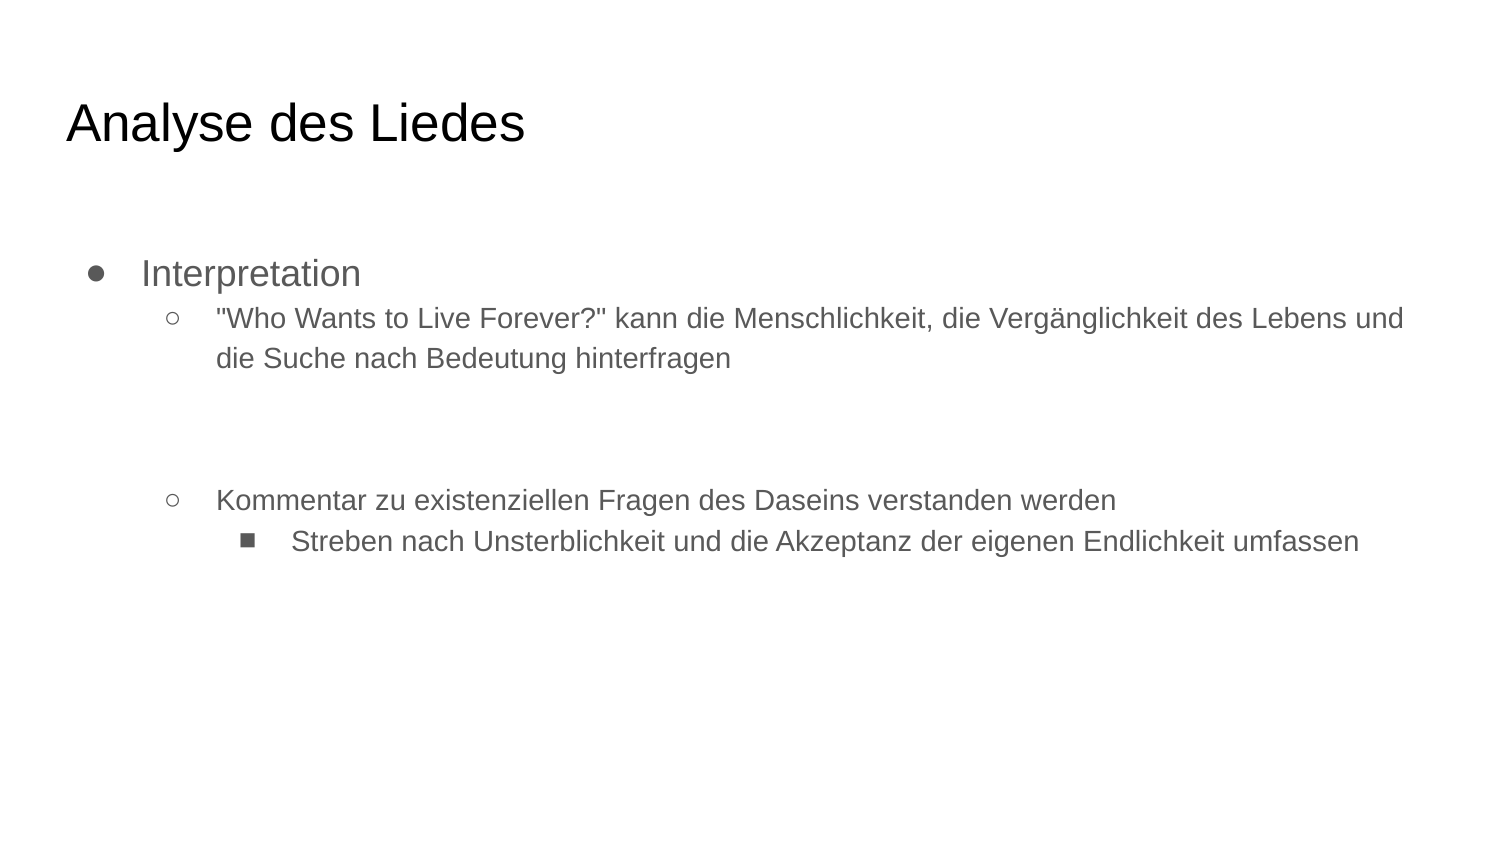

# Analyse des Liedes

Interpretation
"Who Wants to Live Forever?" kann die Menschlichkeit, die Vergänglichkeit des Lebens und die Suche nach Bedeutung hinterfragen

Kommentar zu existenziellen Fragen des Daseins verstanden werden
Streben nach Unsterblichkeit und die Akzeptanz der eigenen Endlichkeit umfassen